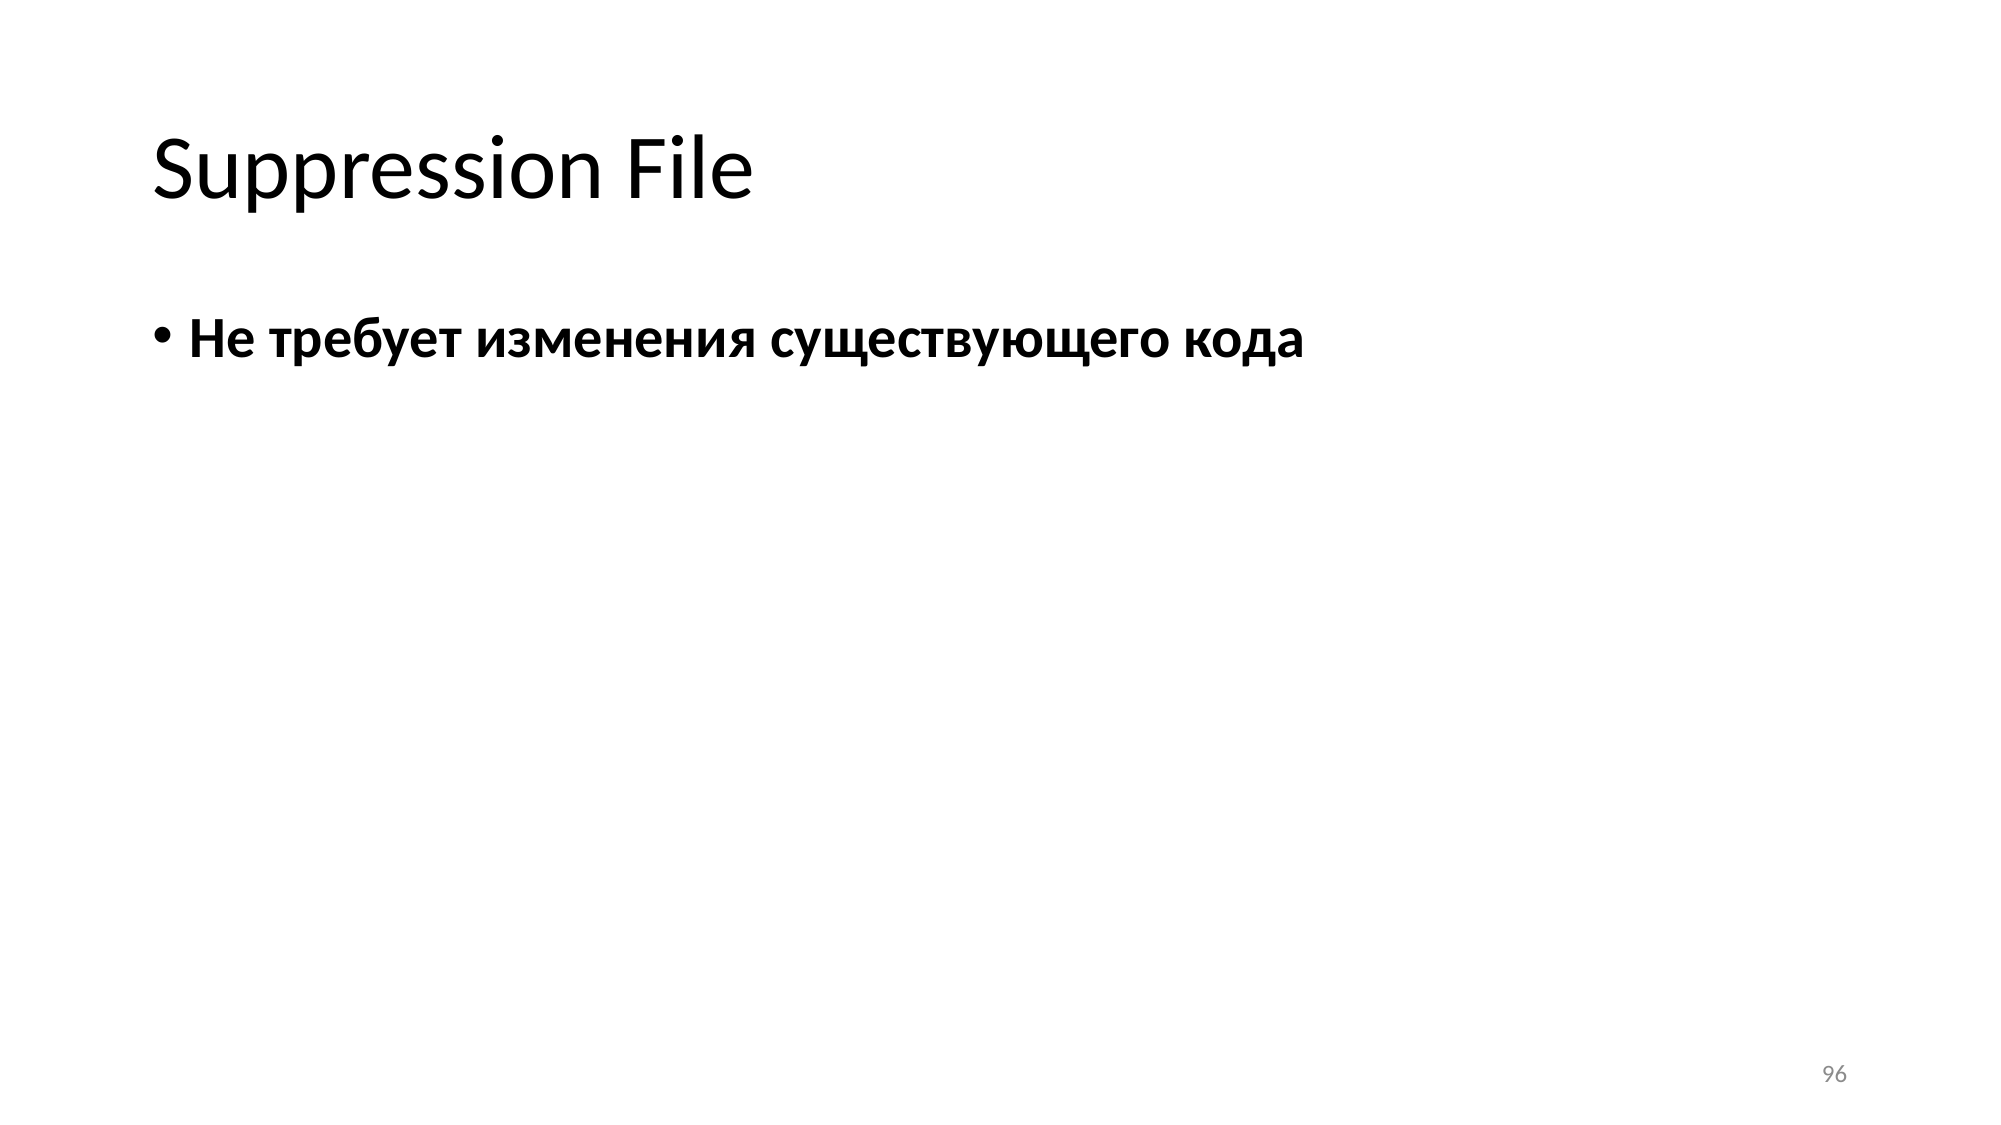

# Suppression File
Не требует изменения существующего кода
96